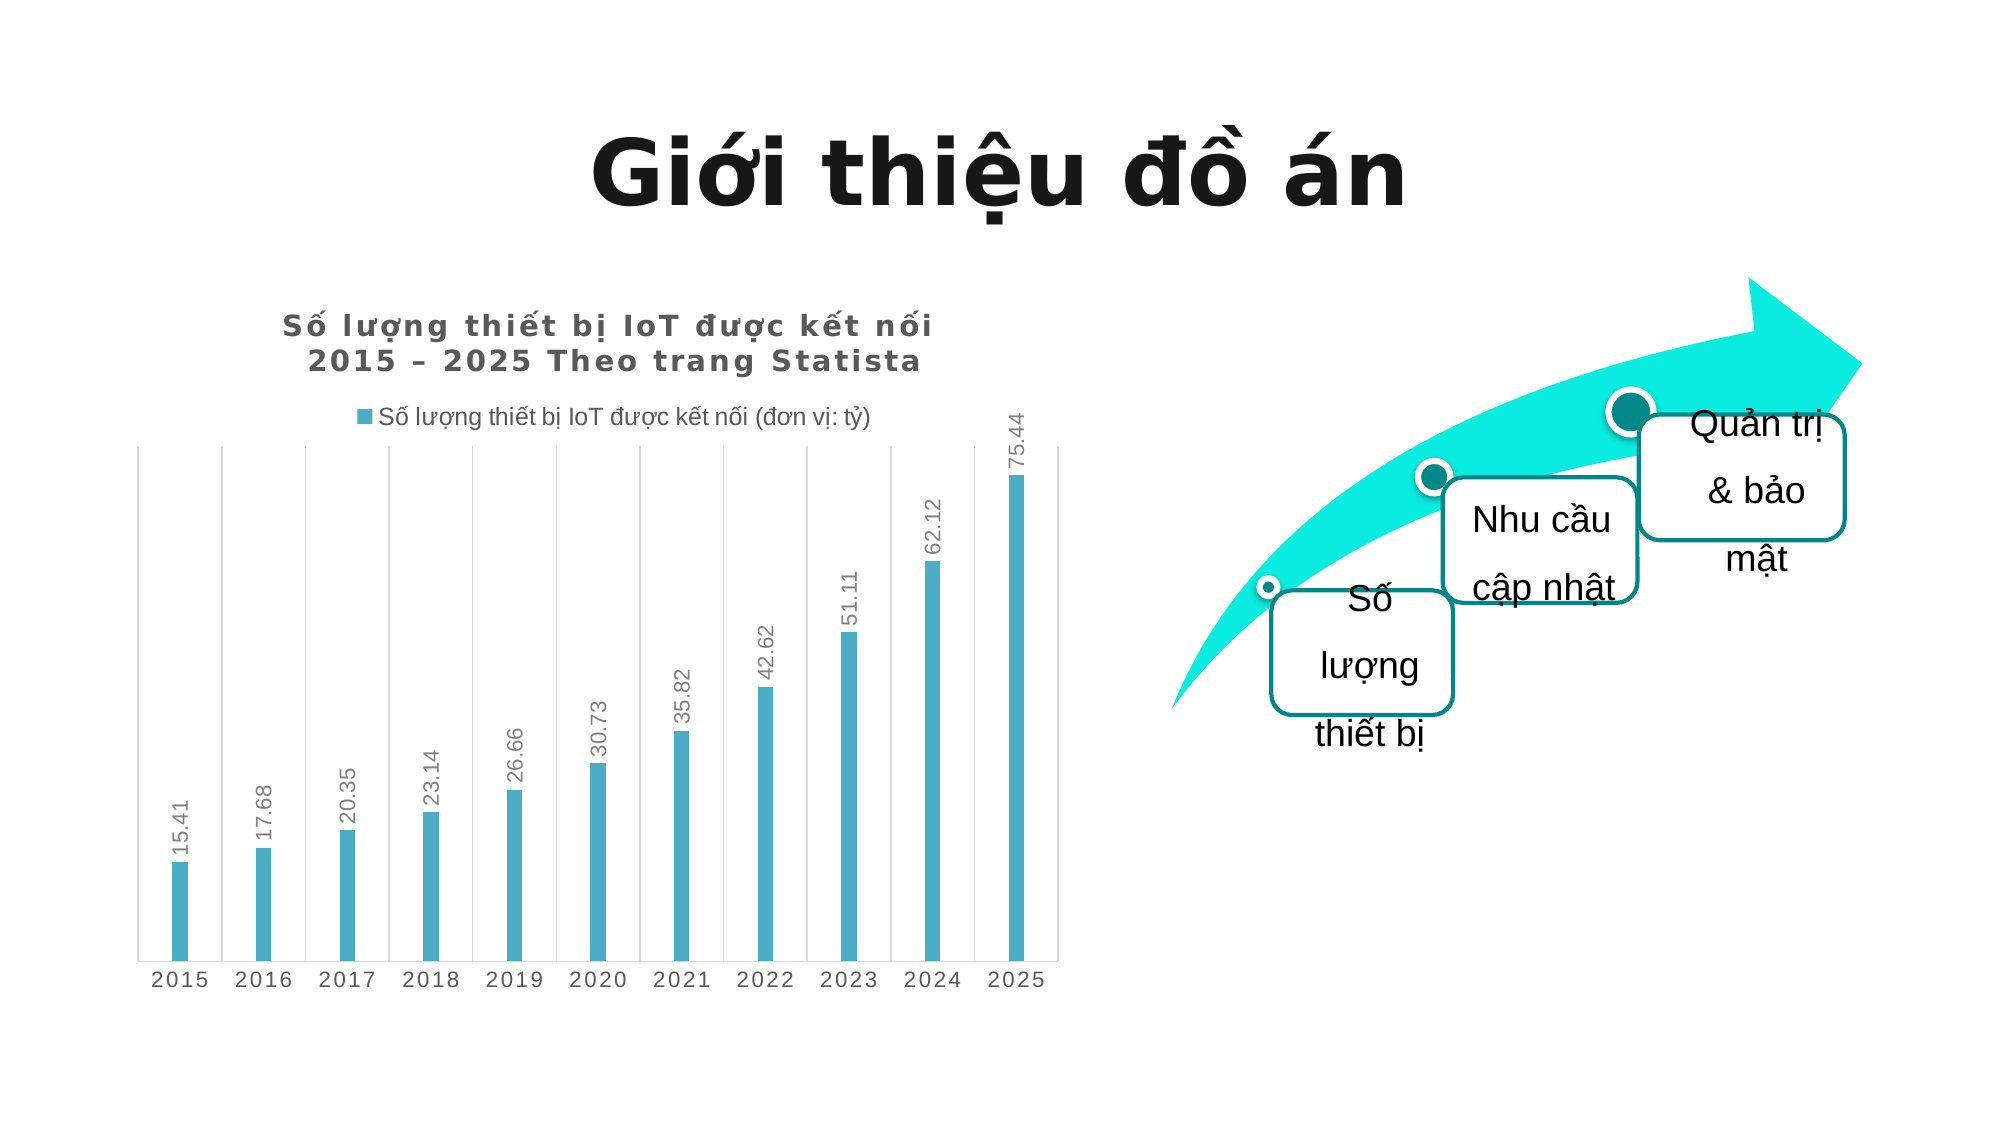

Giới thiệu đồ án

### Chart: Số lượng thiết bị IoT được kết nối
2015 – 2025 Theo trang Statista

| Category | Số lượng thiết bị IoT được kết nối (đơn vị: tỷ) |
|---|---|
| 2015 | 15.41 |
| 2016 | 17.68 |
| 2017 | 20.35 |
| 2018 | 23.14 |
| 2019 | 26.66 |
| 2020 | 30.73 |
| 2021 | 35.82 |
| 2022 | 42.62 |
| 2023 | 51.11 |
| 2024 | 62.12 |
| 2025 | 75.44 |
Số lượng thiết bị
Nhu cầu cập nhật
Quản trị & bảo mật